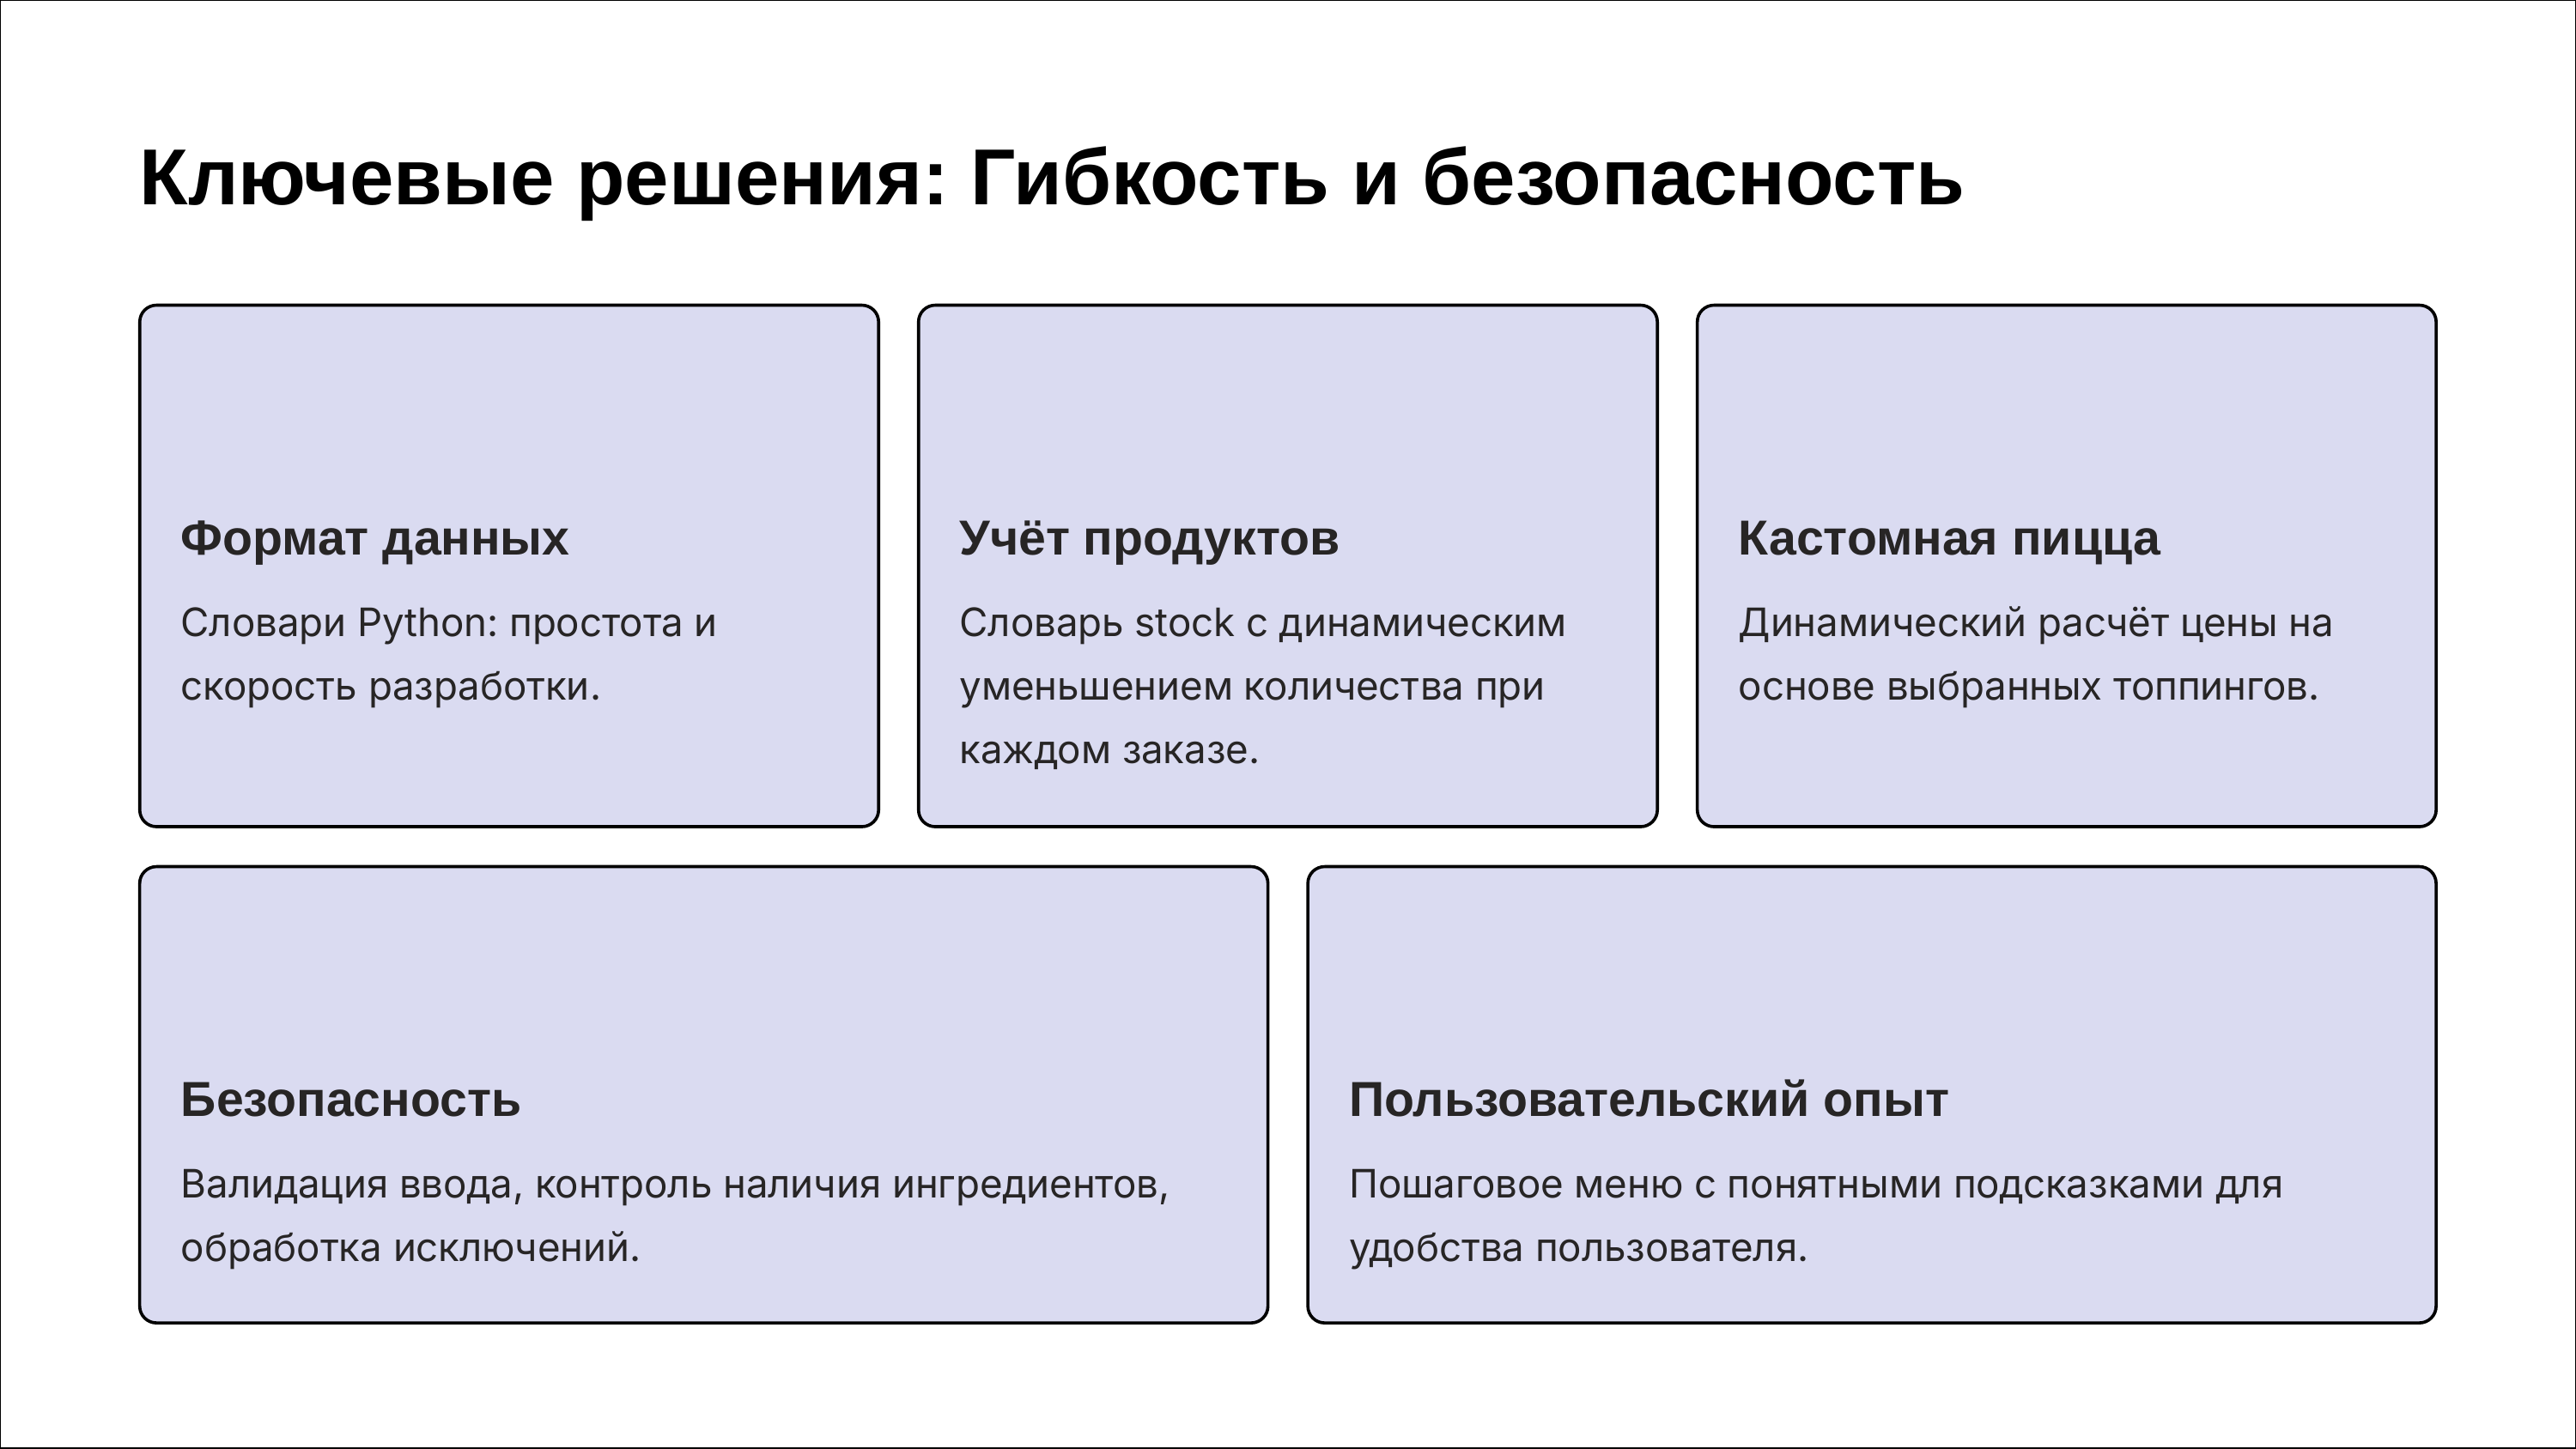

Ключевые решения: Гибкость и безопасность

Формат данных
Учёт продуктов
Кастомная пицца
Словари Python: простота и скорость разработки.
Словарь stock с динамическим уменьшением количества при каждом заказе.
Динамический расчёт цены на основе выбранных топпингов.

Безопасность
Пользовательский опыт
Валидация ввода, контроль наличия ингредиентов, обработка исключений.
Пошаговое меню с понятными подсказками для удобства пользователя.